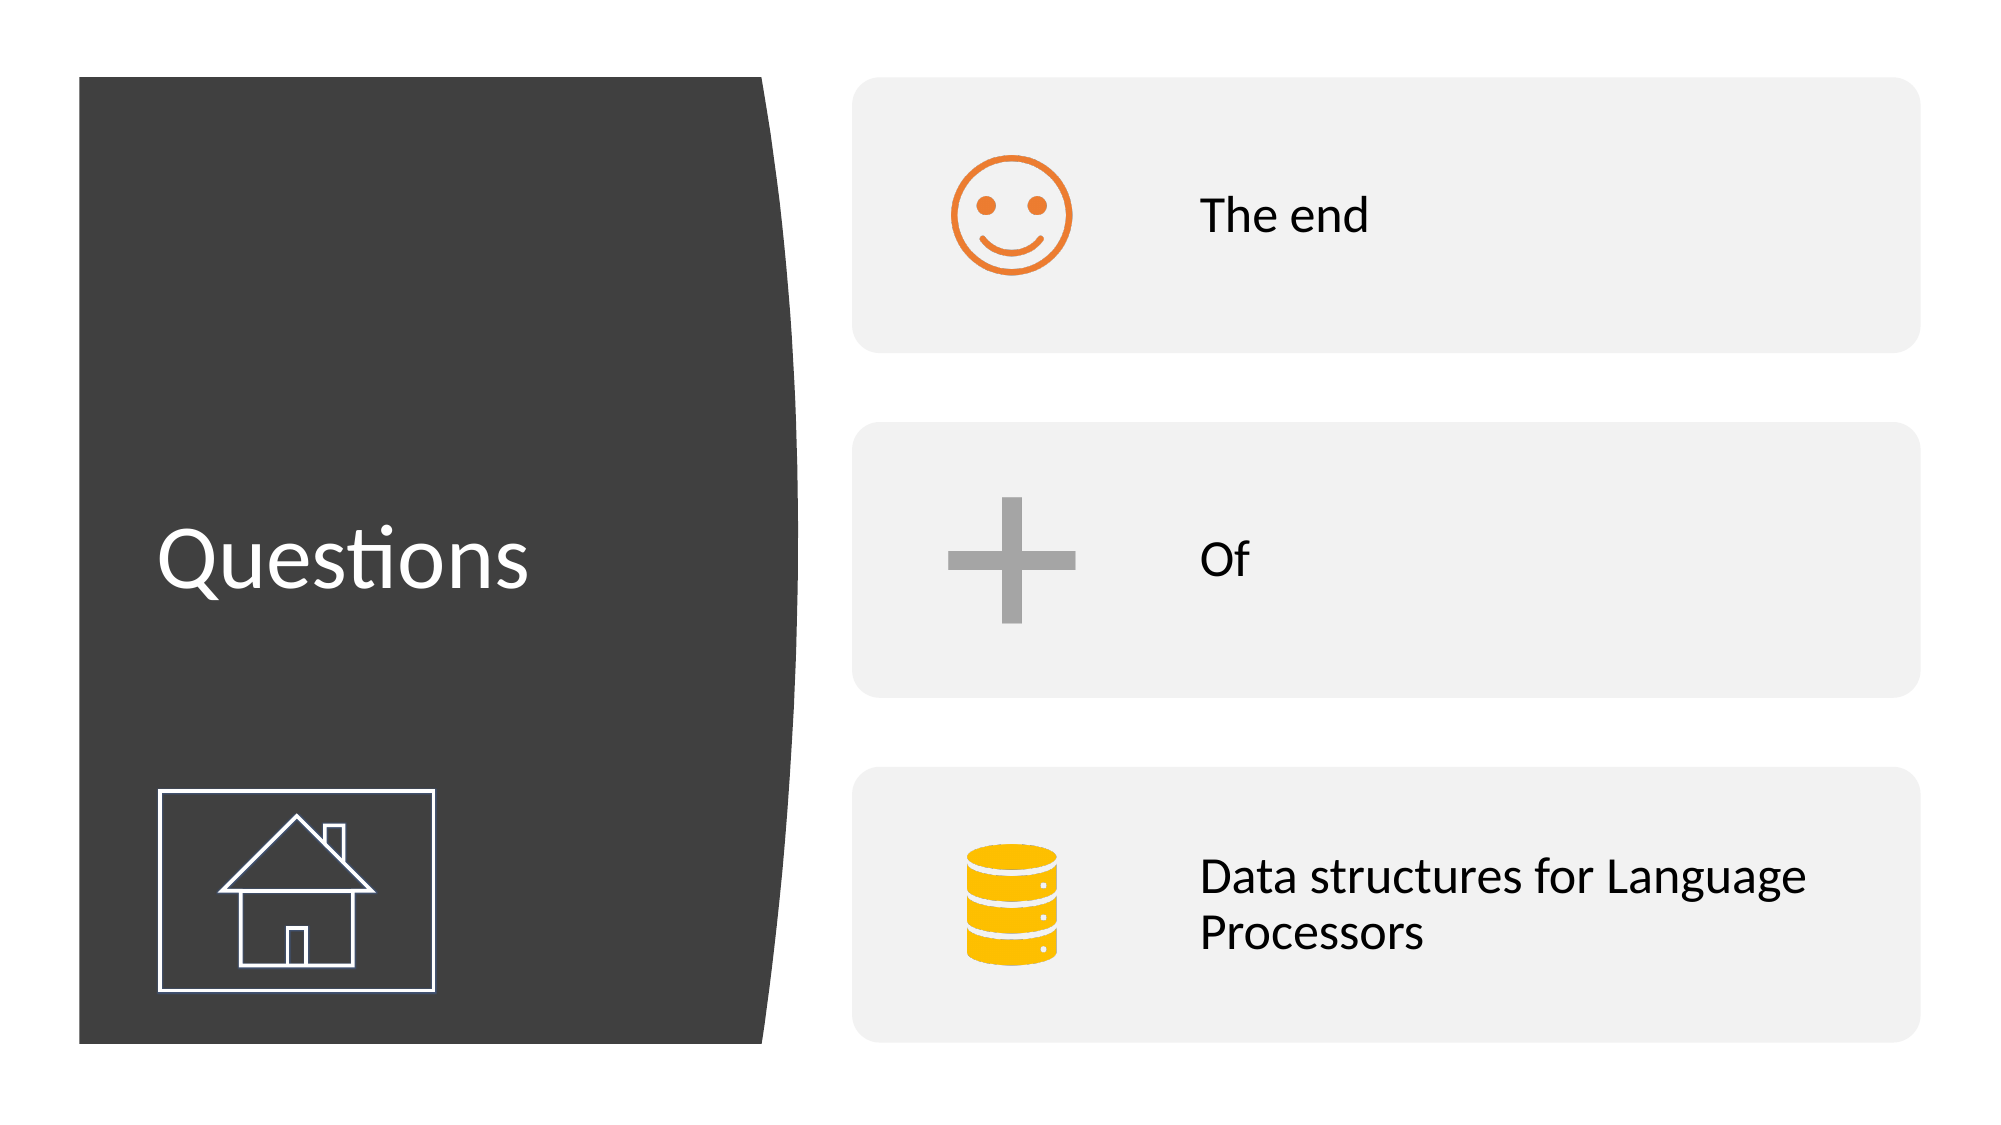

The end
Of
Data structures for Language Processors

# Questions